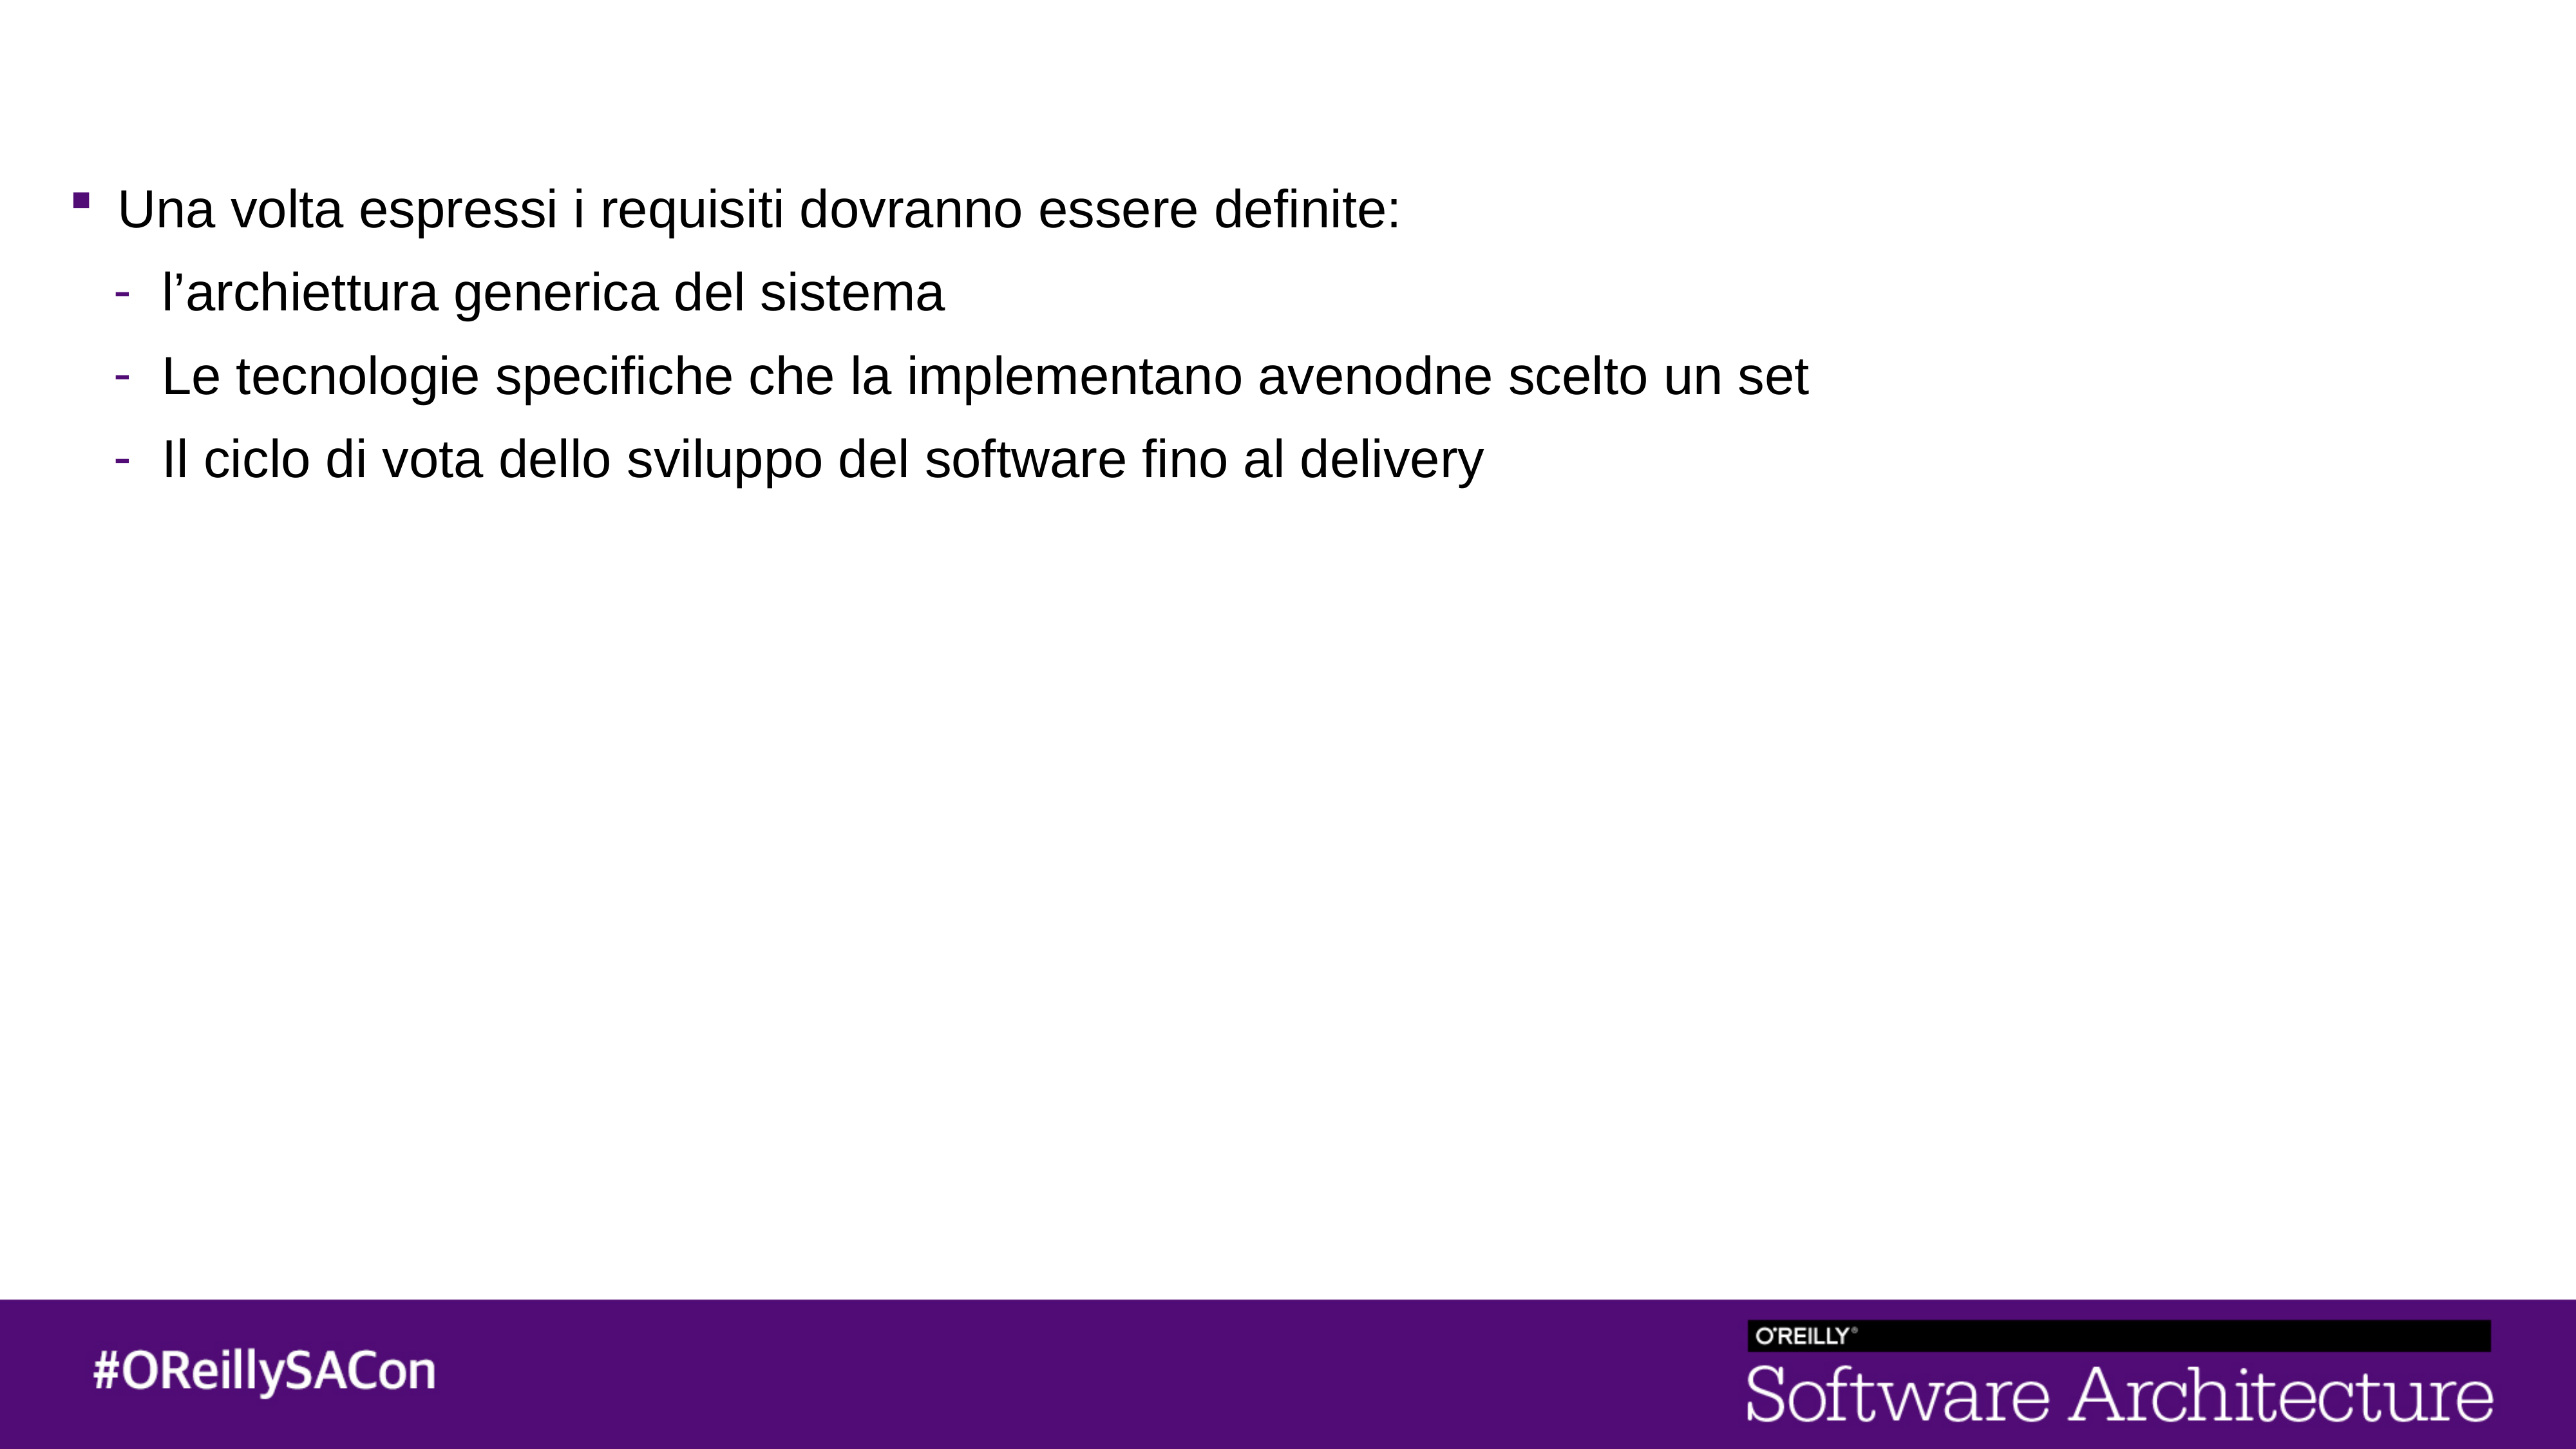

#
Una volta espressi i requisiti dovranno essere definite:
l’archiettura generica del sistema
Le tecnologie specifiche che la implementano avenodne scelto un set
Il ciclo di vota dello sviluppo del software fino al delivery